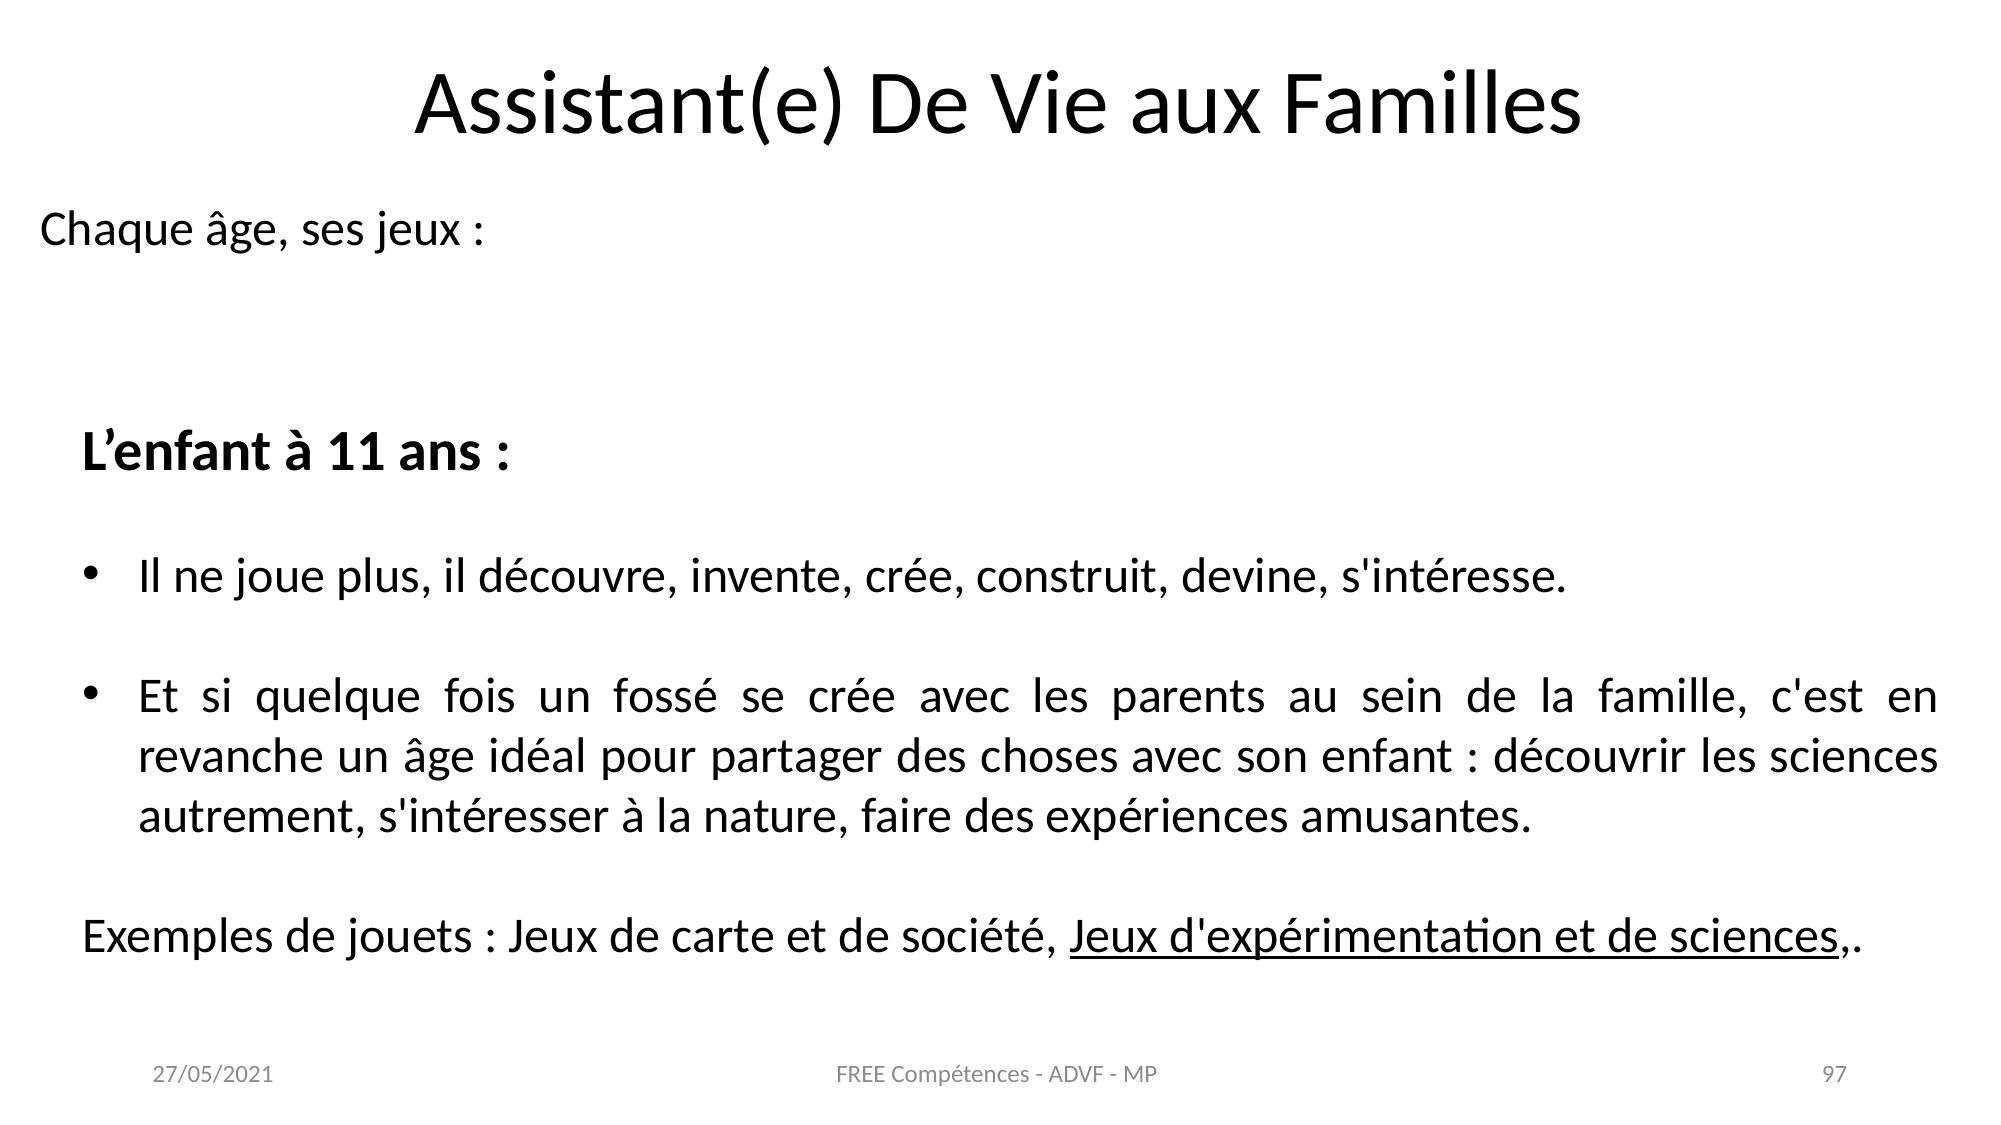

Assistant(e) De Vie aux Familles
Chaque âge, ses jeux :
L’enfant à 11 ans :

Il ne joue plus, il découvre, invente, crée, construit, devine, s'intéresse.

Et si quelque fois un fossé se crée avec les parents au sein de la famille, c'est en revanche un âge idéal pour partager des choses avec son enfant : découvrir les sciences autrement, s'intéresser à la nature, faire des expériences amusantes.

Exemples de jouets : Jeux de carte et de société, Jeux d'expérimentation et de sciences,.
FREE Compétences - ADVF - MP
27/05/2021
97